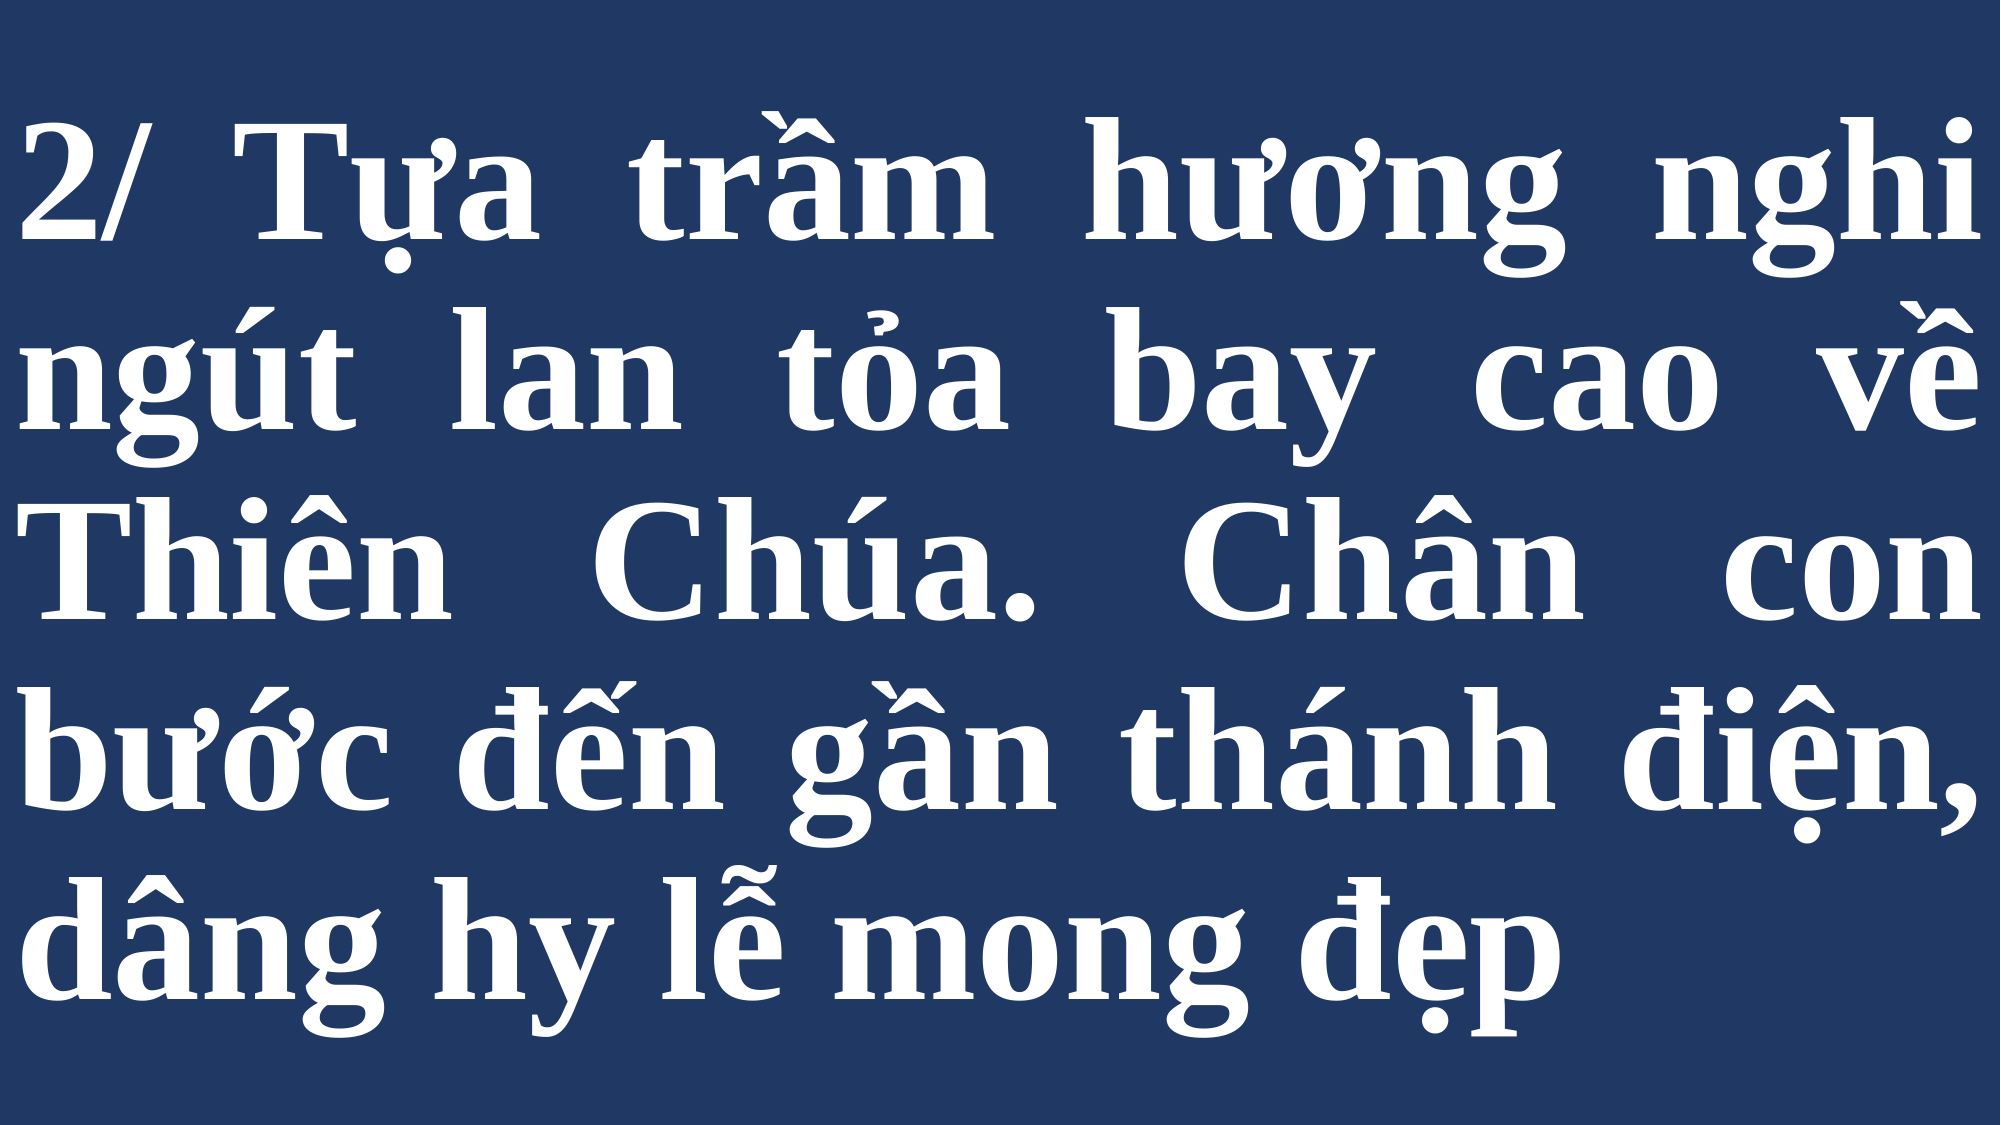

# 2/ Tựa trầm hương nghi ngút lan tỏa bay cao về Thiên Chúa. Chân con bước đến gần thánh điện, dâng hy lễ mong đẹp